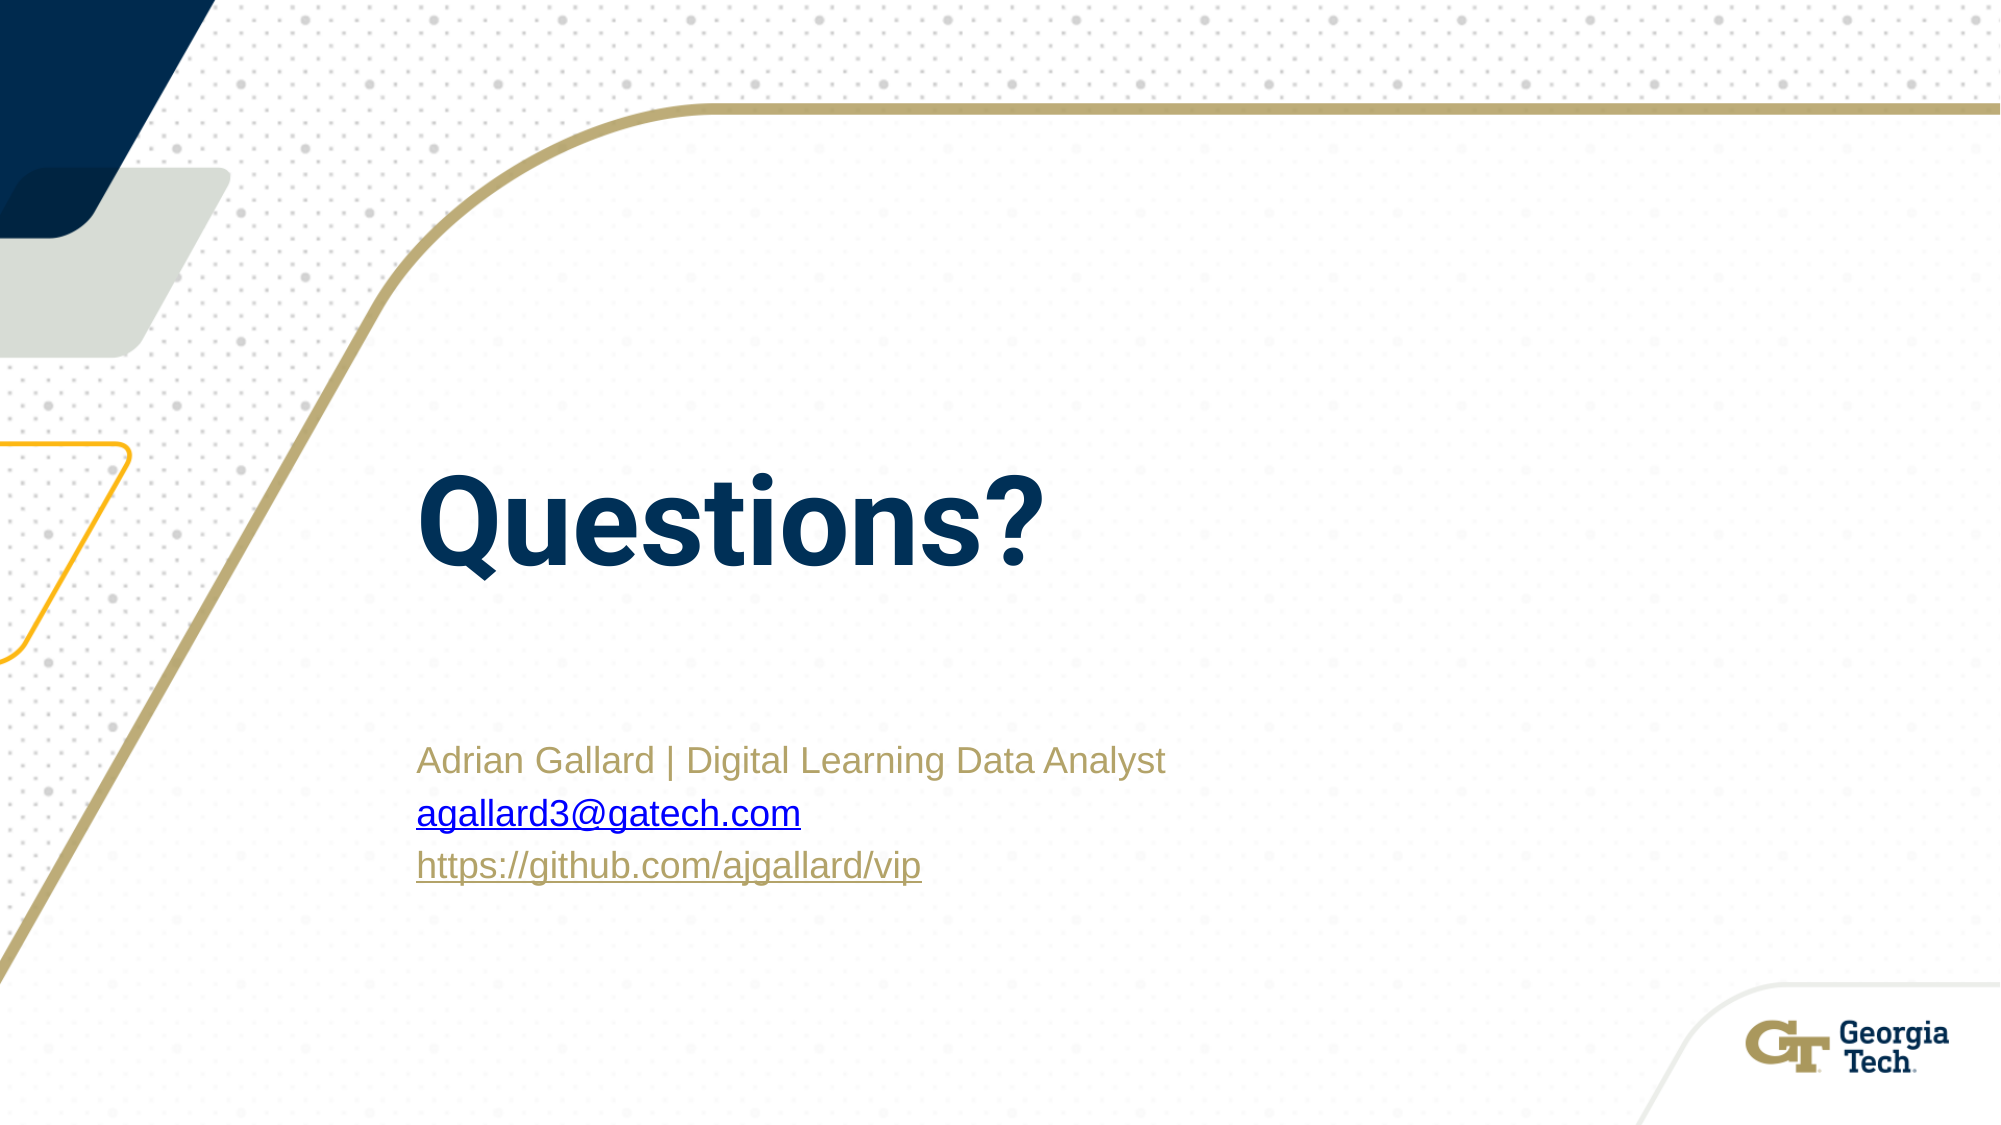

# Questions?
Adrian Gallard | Digital Learning Data Analyst
agallard3@gatech.com
https://github.com/ajgallard/vip